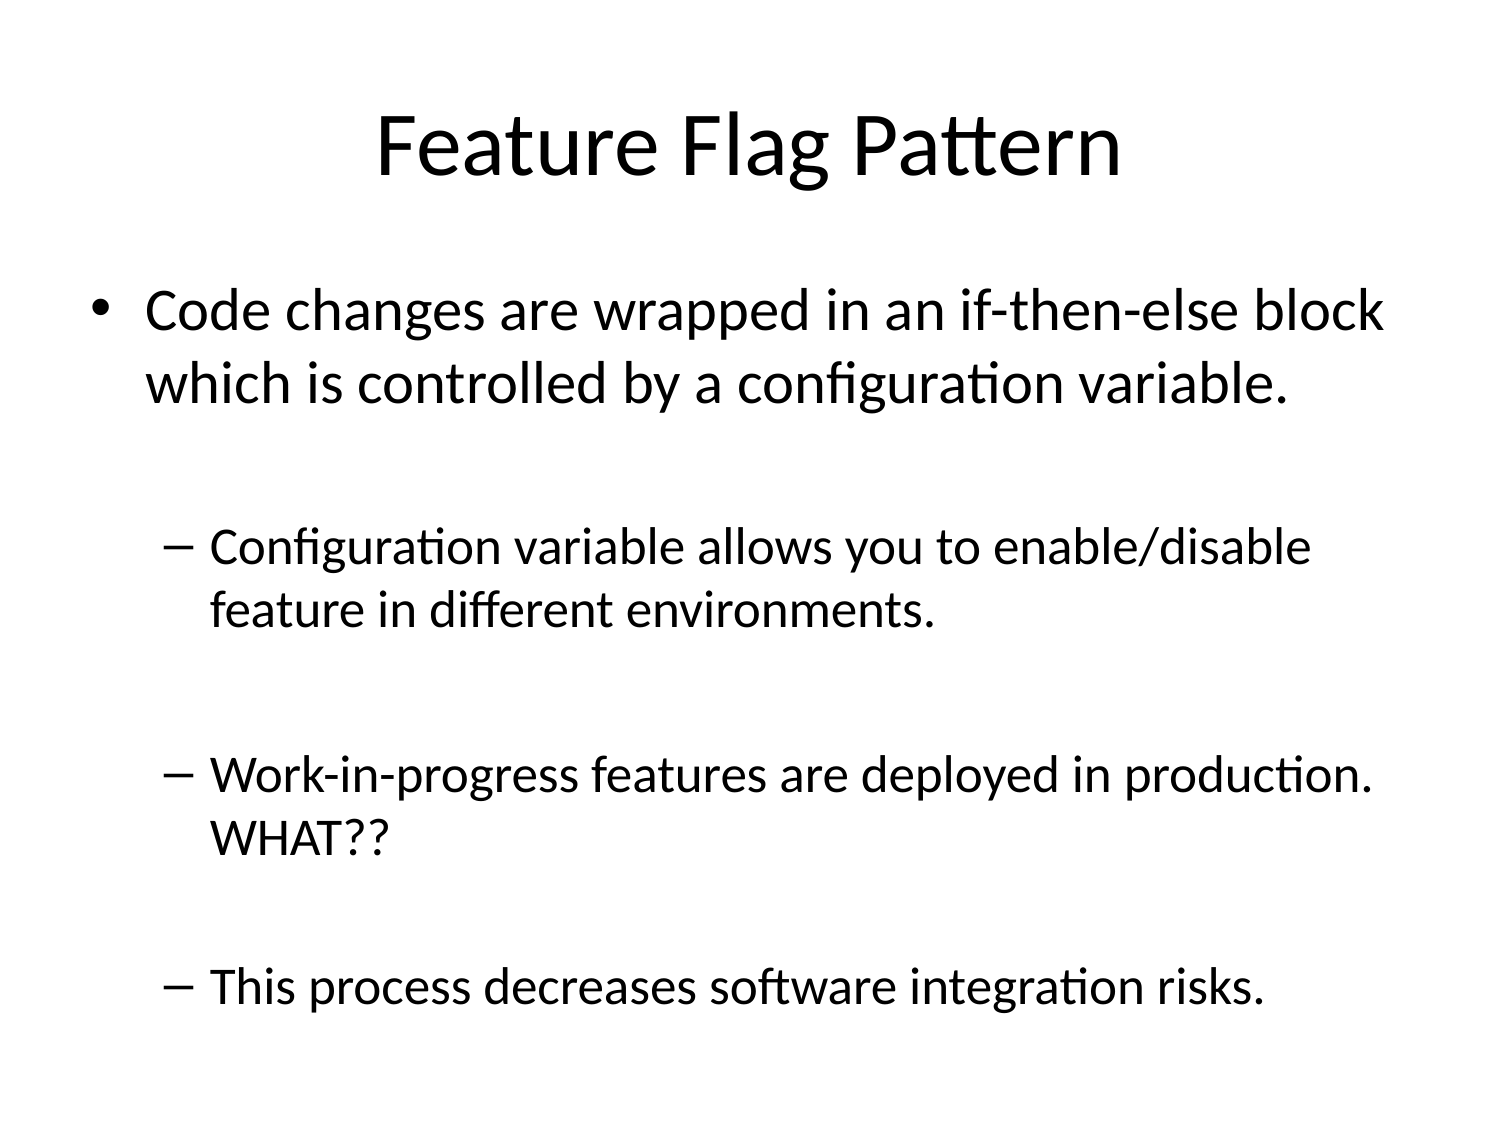

# Feature Flag Pattern
Code changes are wrapped in an if-then-else block which is controlled by a configuration variable.

Configuration variable allows you to enable/disable feature in different environments.

Work-in-progress features are deployed in production. WHAT??

This process decreases software integration risks.